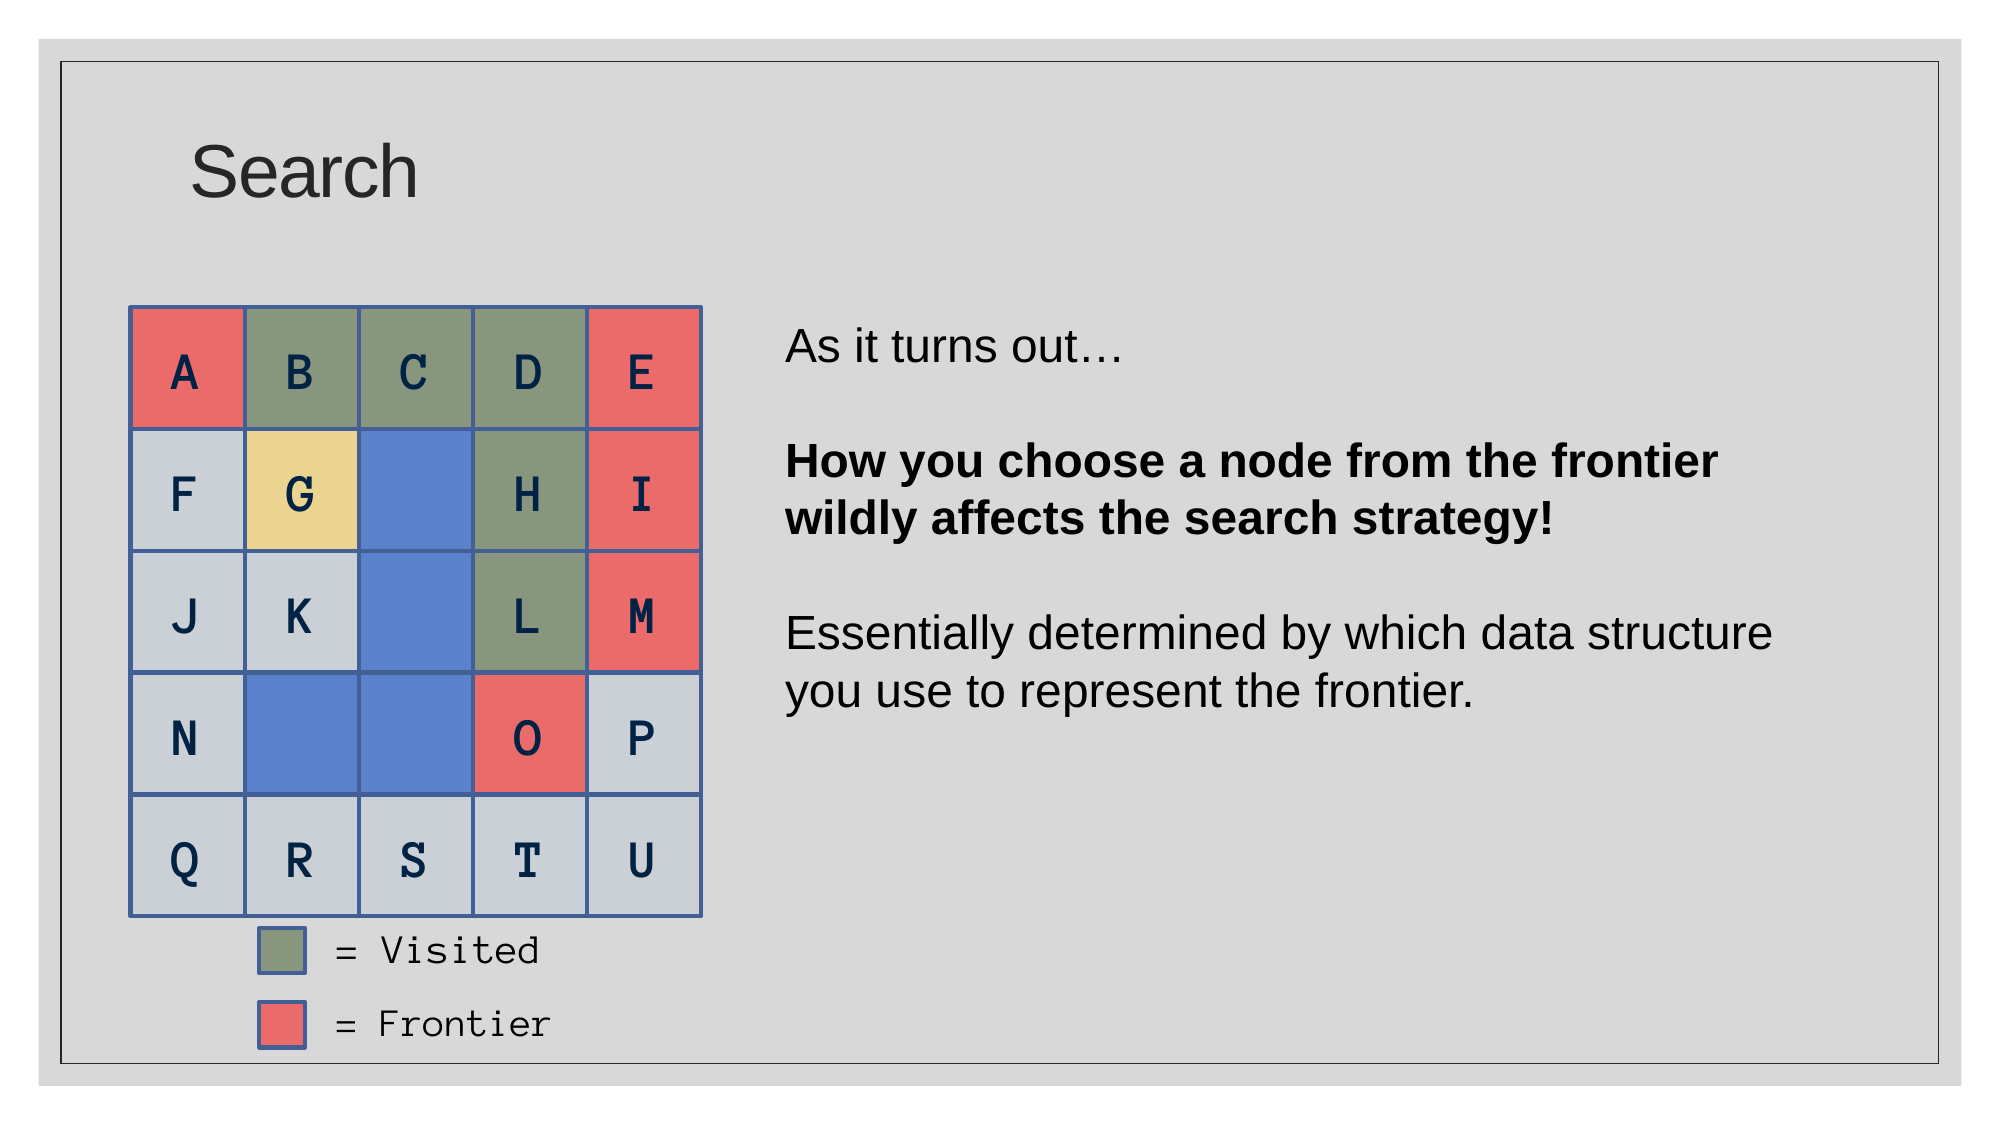

# Search
D
E
A
B
C
H
I
F
G

L
M
J
K

O
P
N

T
U
Q
R
S
As it turns out…

How you choose a node from the frontier wildly affects the search strategy!

Essentially determined by which data structure you use to represent the frontier.
= Visited

= Frontier